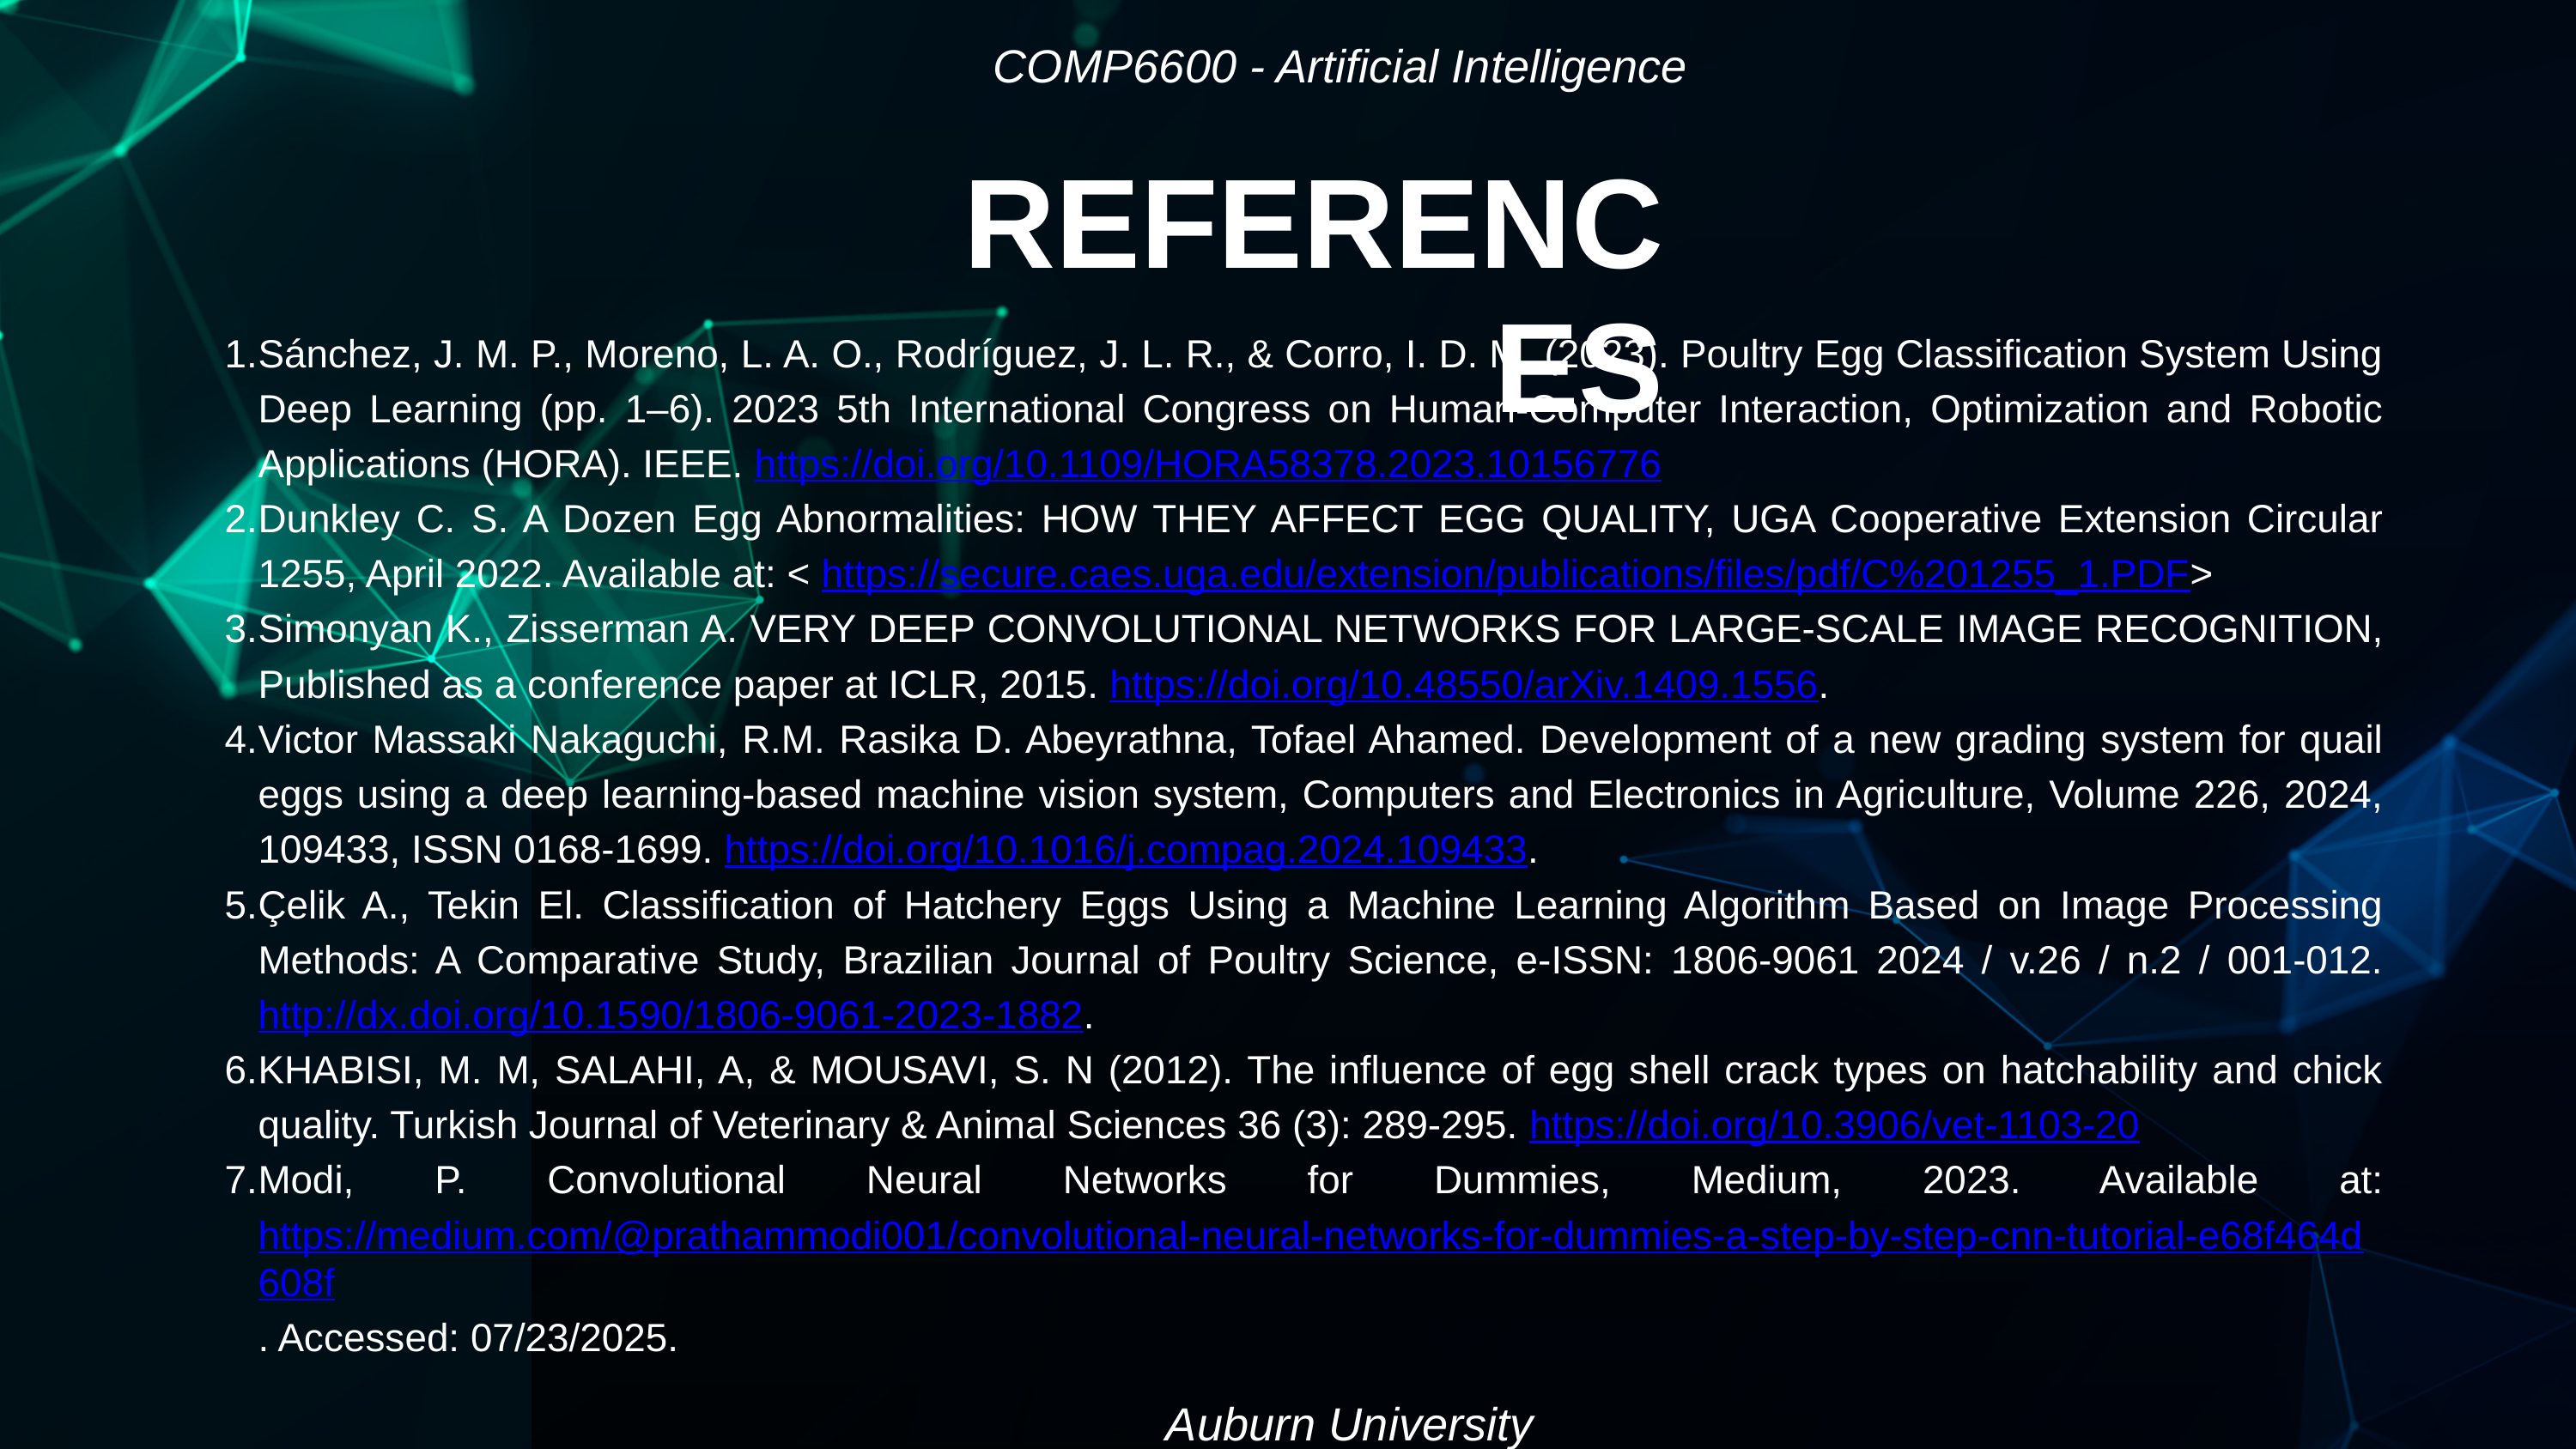

COMP6600 - Artificial Intelligence
REFERENCES
Sánchez, J. M. P., Moreno, L. A. O., Rodríguez, J. L. R., & Corro, I. D. M. (2023). Poultry Egg Classification System Using Deep Learning (pp. 1–6). 2023 5th International Congress on Human-Computer Interaction, Optimization and Robotic Applications (HORA). IEEE. https://doi.org/10.1109/HORA58378.2023.10156776
Dunkley C. S. A Dozen Egg Abnormalities: HOW THEY AFFECT EGG QUALITY, UGA Cooperative Extension Circular 1255, April 2022. Available at: < https://secure.caes.uga.edu/extension/publications/files/pdf/C%201255_1.PDF>
Simonyan K., Zisserman A. VERY DEEP CONVOLUTIONAL NETWORKS FOR LARGE-SCALE IMAGE RECOGNITION, Published as a conference paper at ICLR, 2015. https://doi.org/10.48550/arXiv.1409.1556.
Victor Massaki Nakaguchi, R.M. Rasika D. Abeyrathna, Tofael Ahamed. Development of a new grading system for quail eggs using a deep learning-based machine vision system, Computers and Electronics in Agriculture, Volume 226, 2024, 109433, ISSN 0168-1699. https://doi.org/10.1016/j.compag.2024.109433.
Çelik A., Tekin El. Classification of Hatchery Eggs Using a Machine Learning Algorithm Based on Image Processing Methods: A Comparative Study, Brazilian Journal of Poultry Science, e-ISSN: 1806-9061 2024 / v.26 / n.2 / 001-012. http://dx.doi.org/10.1590/1806-9061-2023-1882.
KHABISI, M. M, SALAHI, A, & MOUSAVI, S. N (2012). The influence of egg shell crack types on hatchability and chick quality. Turkish Journal of Veterinary & Animal Sciences 36 (3): 289-295. https://doi.org/10.3906/vet-1103-20
Modi, P. Convolutional Neural Networks for Dummies, Medium, 2023. Available at: https://medium.com/@prathammodi001/convolutional-neural-networks-for-dummies-a-step-by-step-cnn-tutorial-e68f464d608f. Accessed: 07/23/2025.

Auburn University